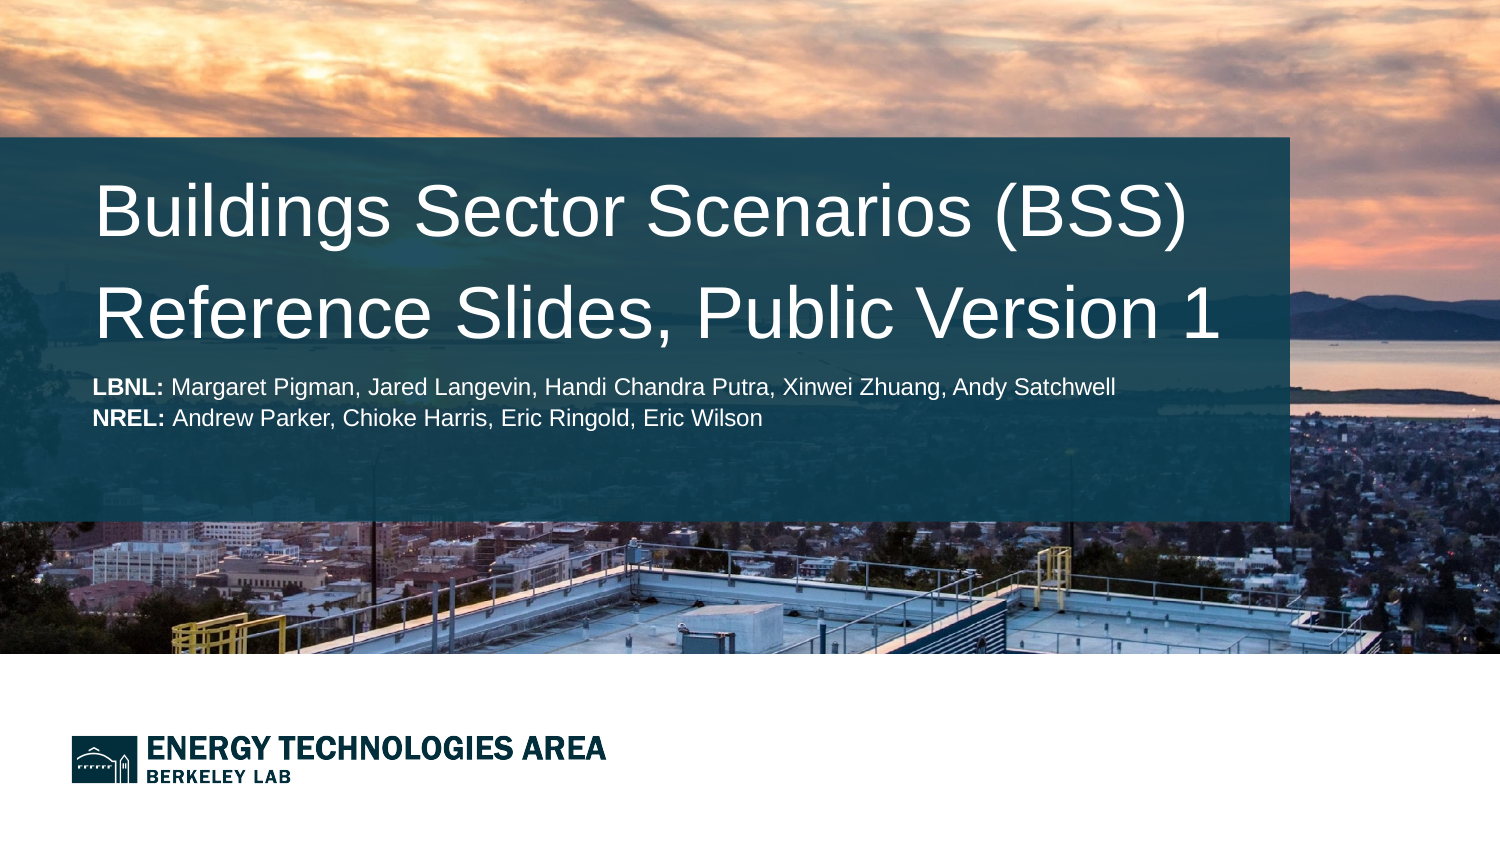

# Buildings Sector Scenarios (BSS) Reference Slides, Public Version 1
LBNL: Margaret Pigman, Jared Langevin, Handi Chandra Putra, Xinwei Zhuang, Andy Satchwell
NREL: Andrew Parker, Chioke Harris, Eric Ringold, Eric Wilson